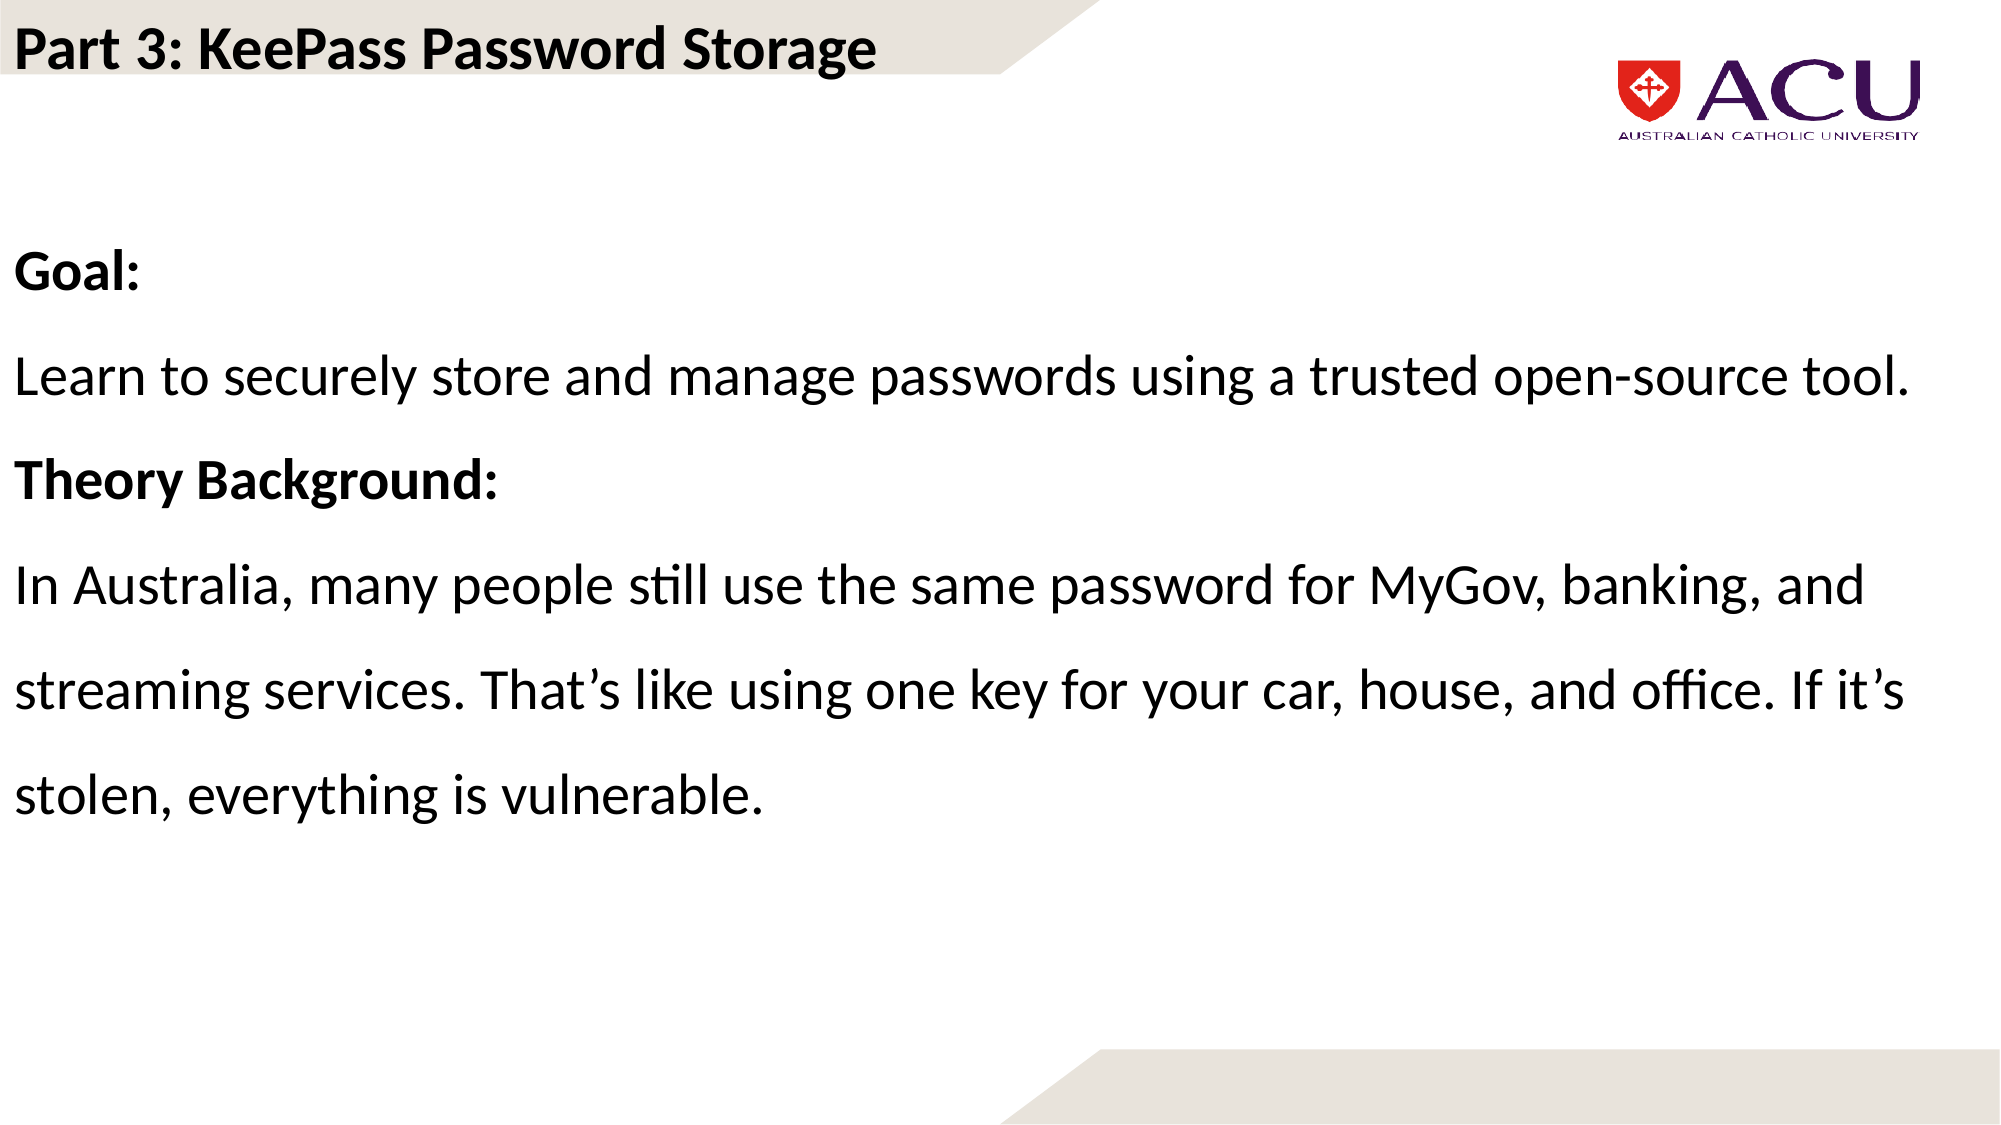

Part 3: KeePass Password Storage
Goal:
Learn to securely store and manage passwords using a trusted open-source tool.
Theory Background:
In Australia, many people still use the same password for MyGov, banking, and streaming services. That’s like using one key for your car, house, and office. If it’s stolen, everything is vulnerable.